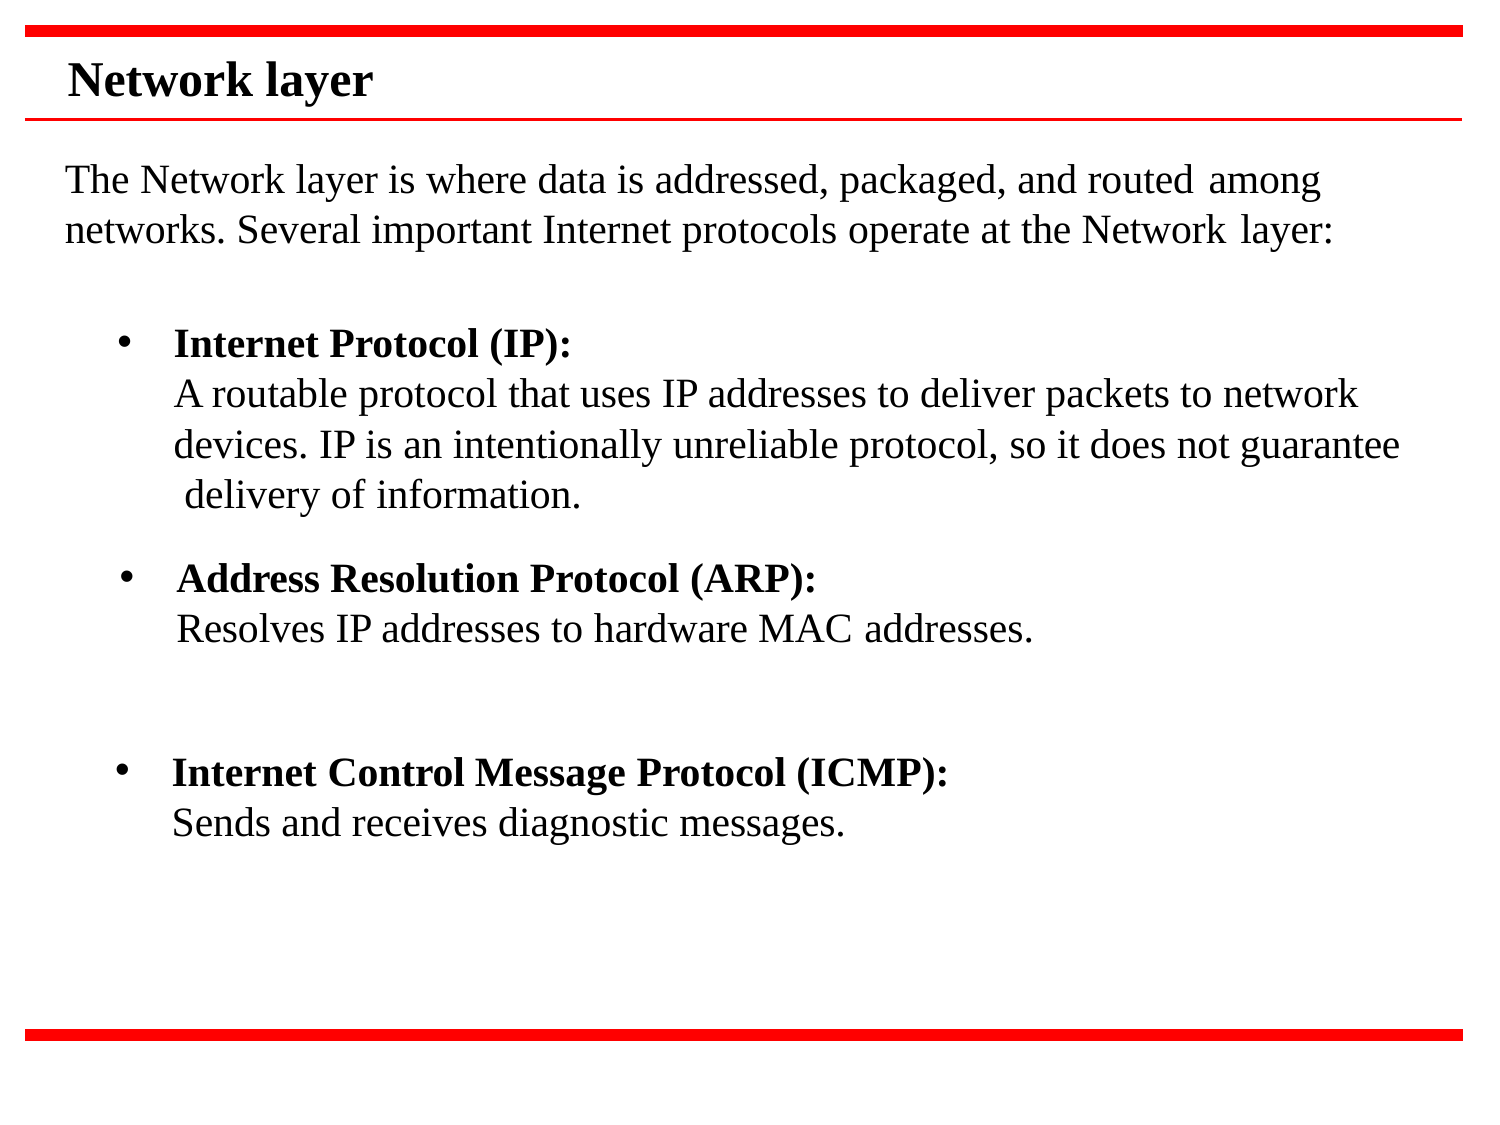

# Network layer

The Network layer is where data is addressed, packaged, and routed among
networks. Several important Internet protocols operate at the Network layer:

Internet Protocol (IP):
A routable protocol that uses IP addresses to deliver packets to network  devices. IP is an intentionally unreliable protocol, so it does not guarantee  delivery of information.
Address Resolution Protocol (ARP):
Resolves IP addresses to hardware MAC addresses.

Internet Control Message Protocol (ICMP):
Sends and receives diagnostic messages.